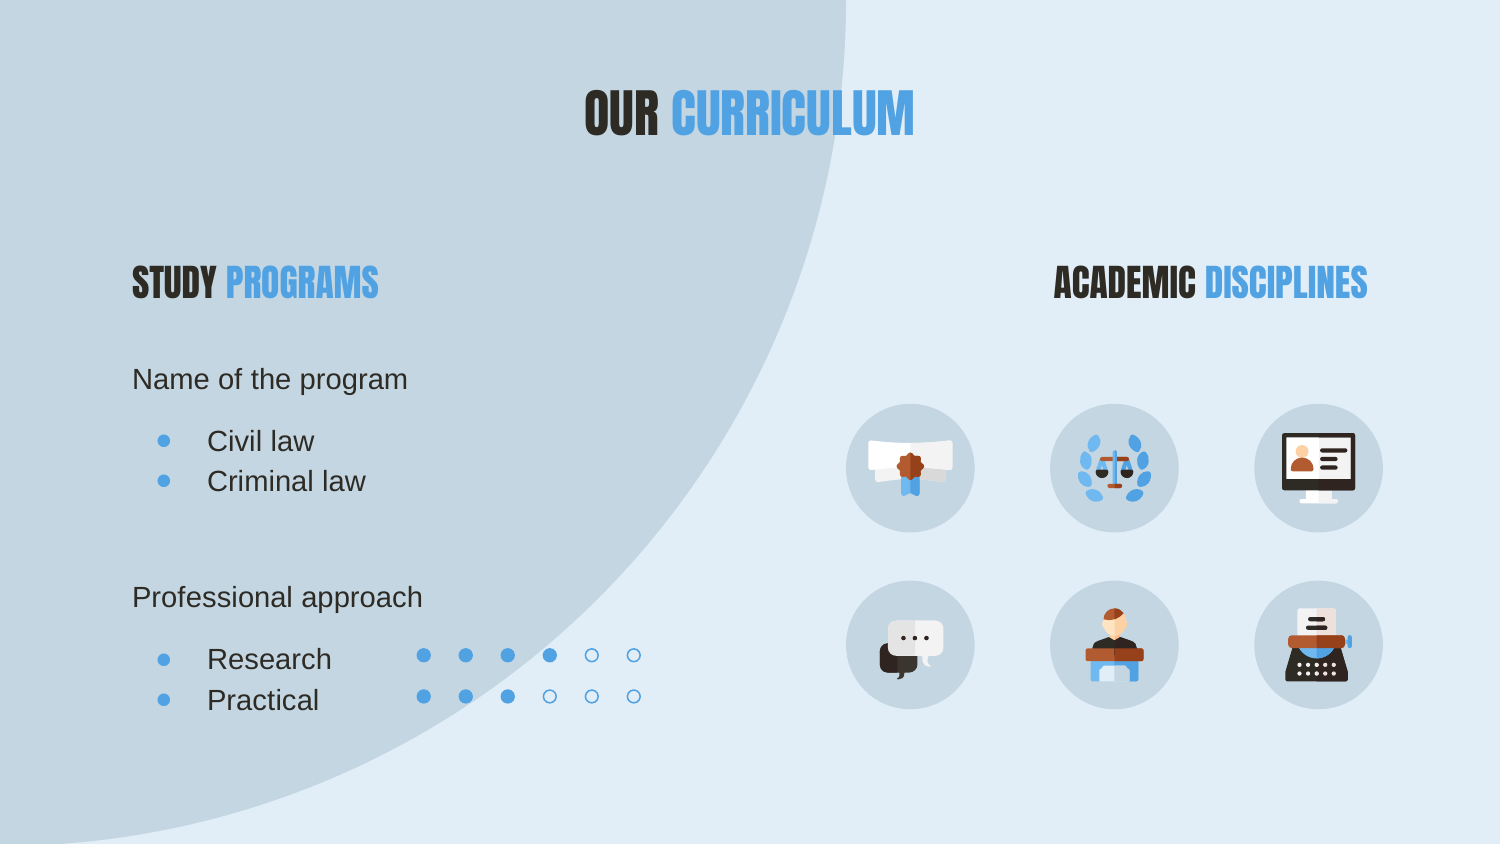

# OUR CURRICULUM
STUDY PROGRAMS
ACADEMIC DISCIPLINES
Name of the program
Civil law
Criminal law

Professional approach

Research
Practical